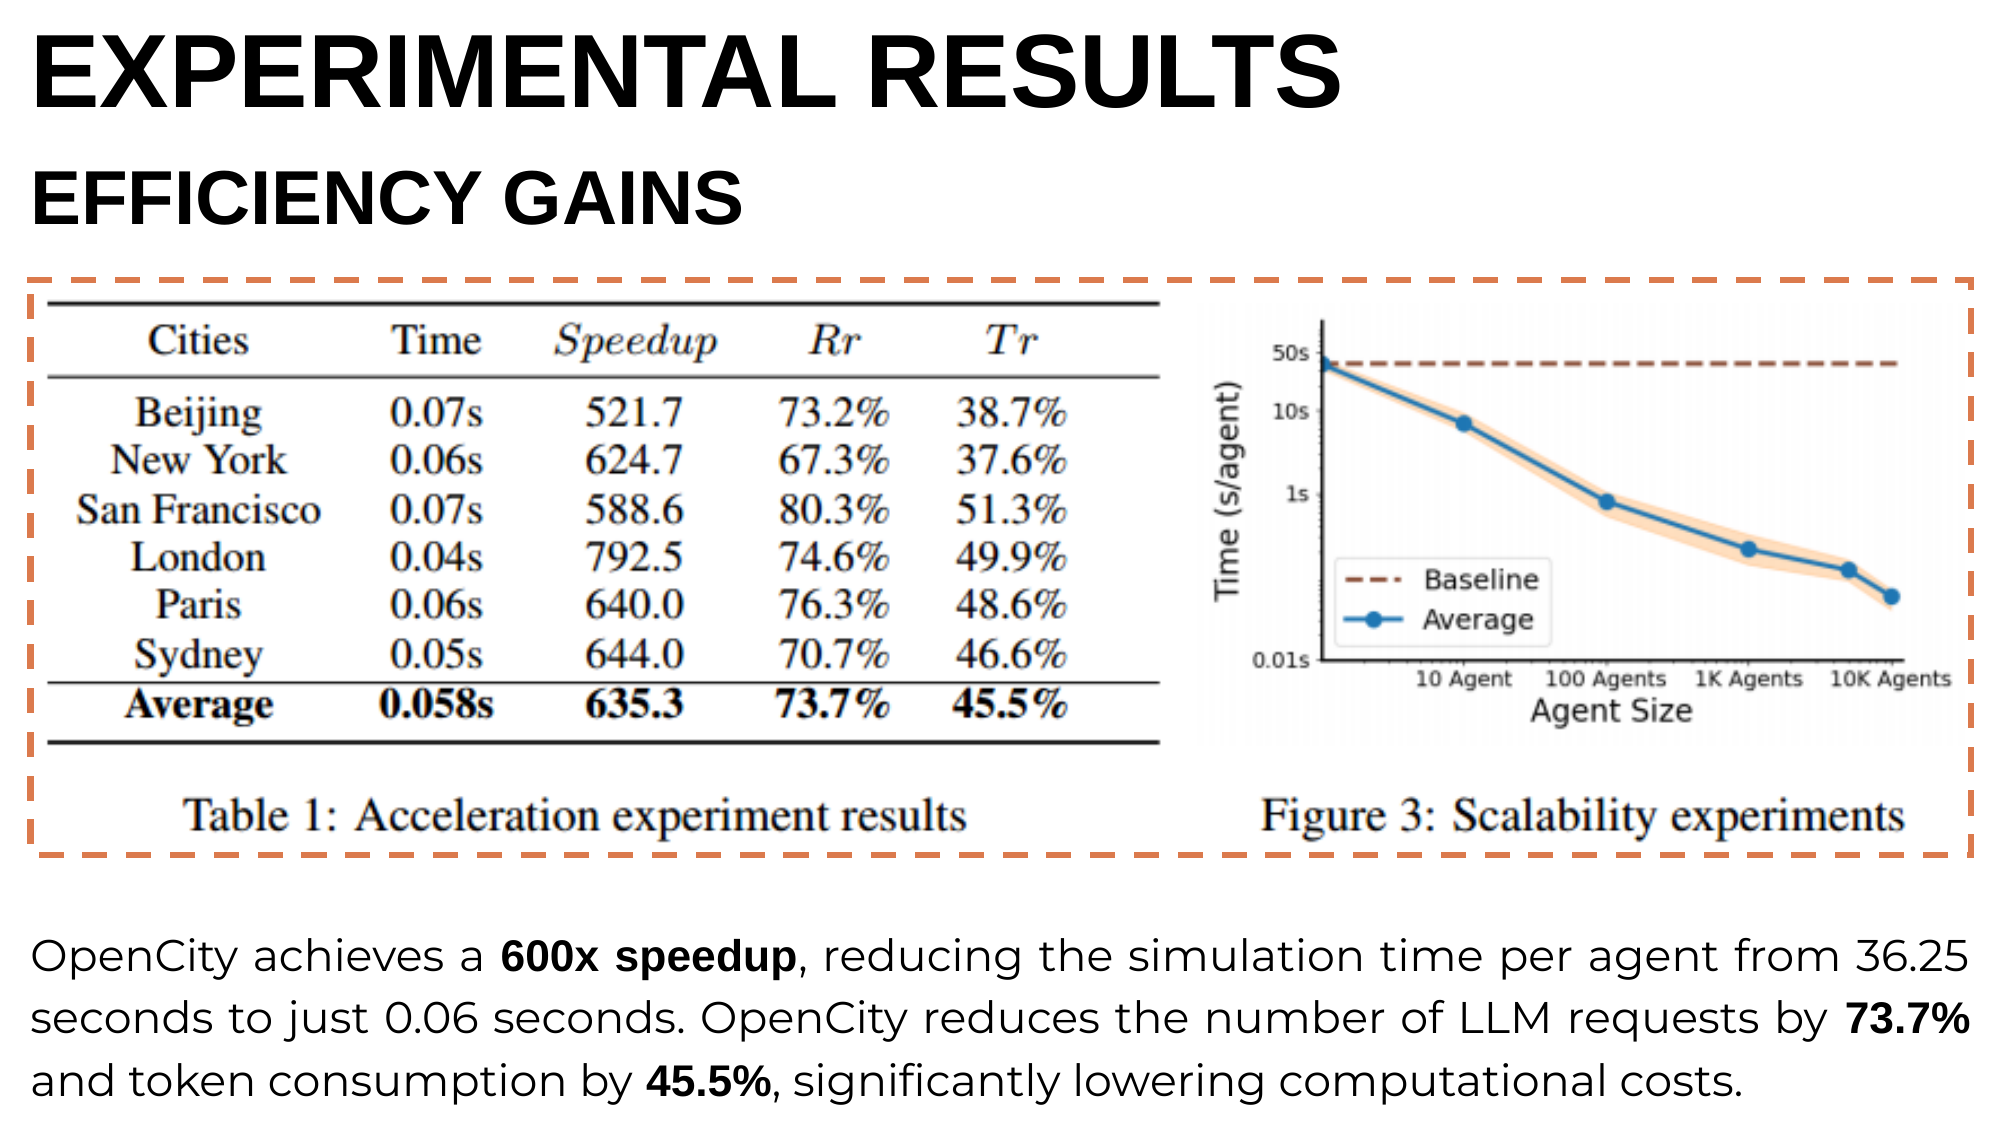

EXPERIMENTAL RESULTS
EFFICIENCY GAINS

OpenCity achieves a 600x speedup, reducing the simulation time per agent from 36.25 seconds to just 0.06 seconds. OpenCity reduces the number of LLM requests by 73.7% and token consumption by 45.5%, significantly lowering computational costs.